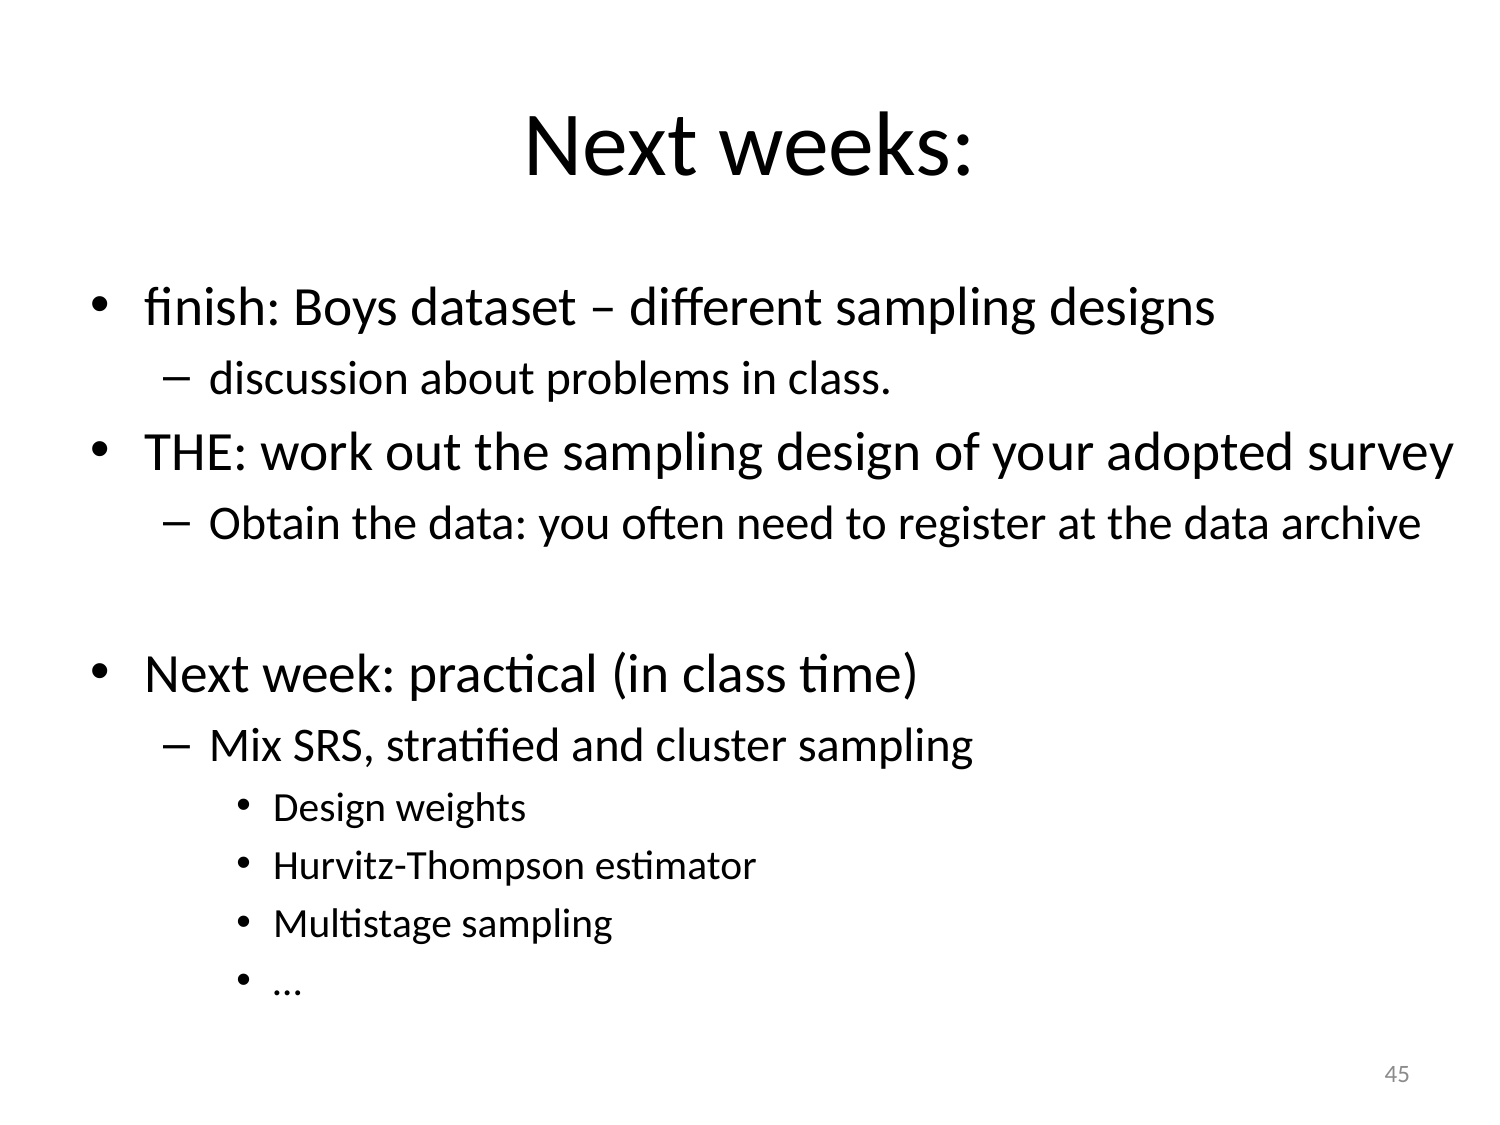

# Next weeks:
finish: Boys dataset – different sampling designs
discussion about problems in class.
THE: work out the sampling design of your adopted survey
Obtain the data: you often need to register at the data archive

Next week: practical (in class time)
Mix SRS, stratified and cluster sampling
Design weights
Hurvitz-Thompson estimator
Multistage sampling
…

45